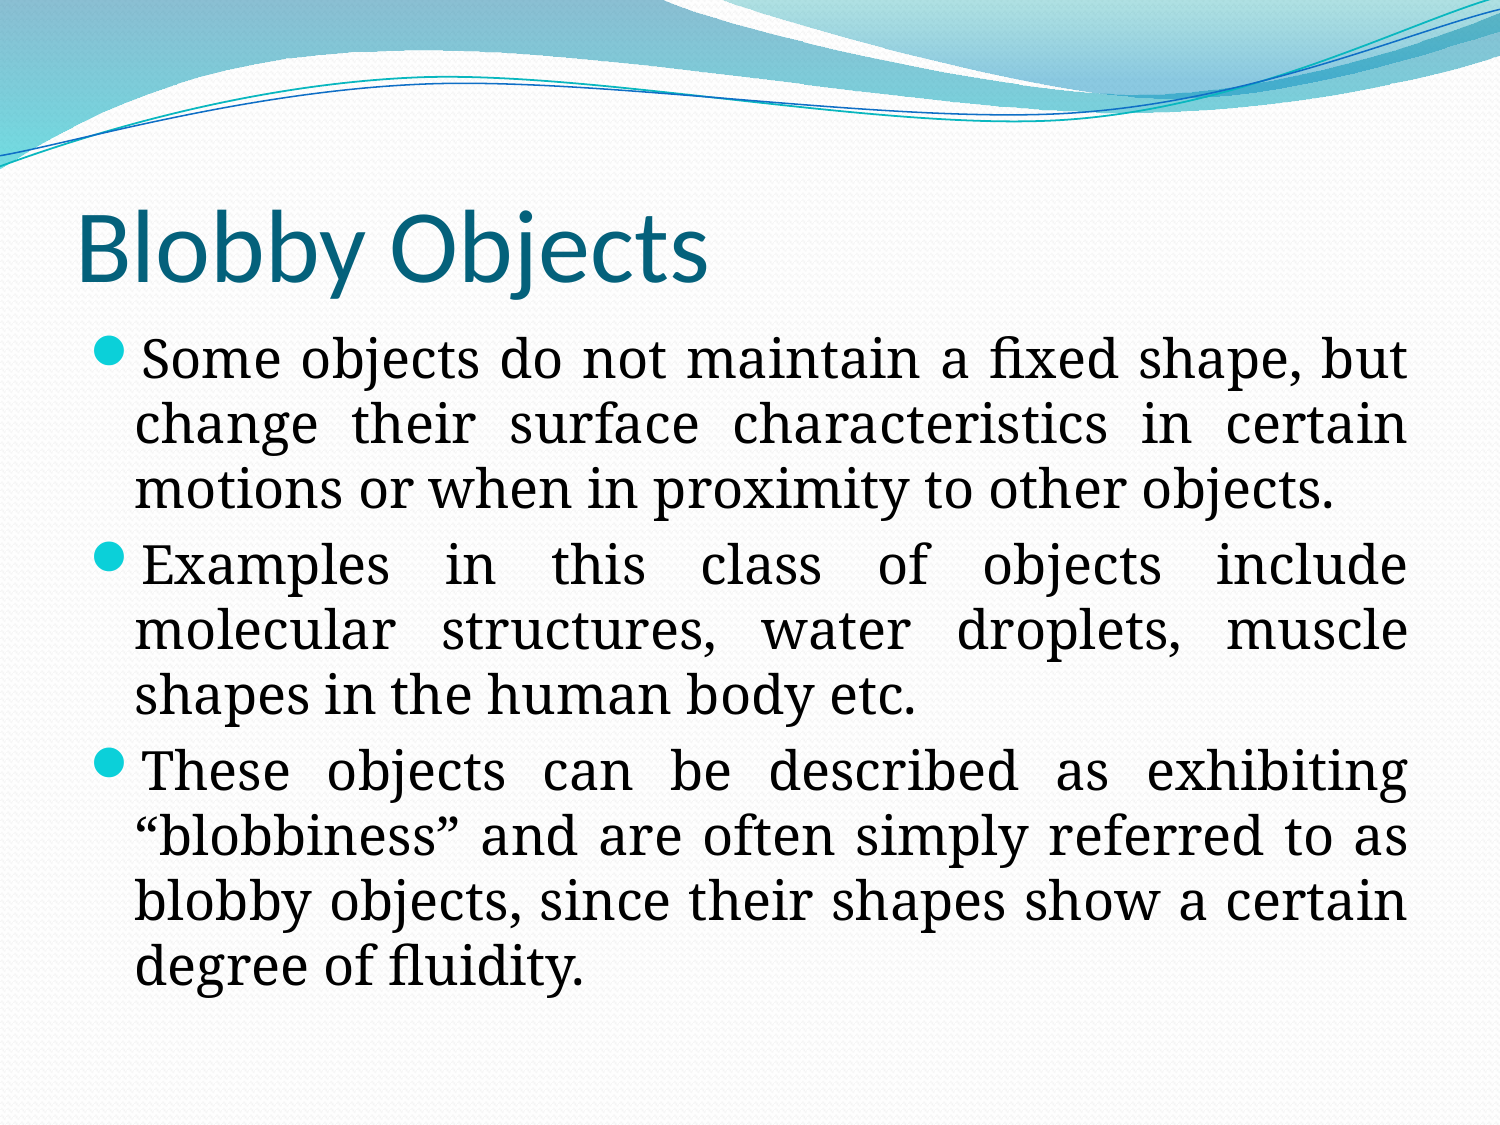

# Blobby Objects
Some objects do not maintain a fixed shape, but change their surface characteristics in certain motions or when in proximity to other objects.
Examples in this class of objects include molecular structures, water droplets, muscle shapes in the human body etc.
These objects can be described as exhibiting “blobbiness” and are often simply referred to as blobby objects, since their shapes show a certain degree of fluidity.